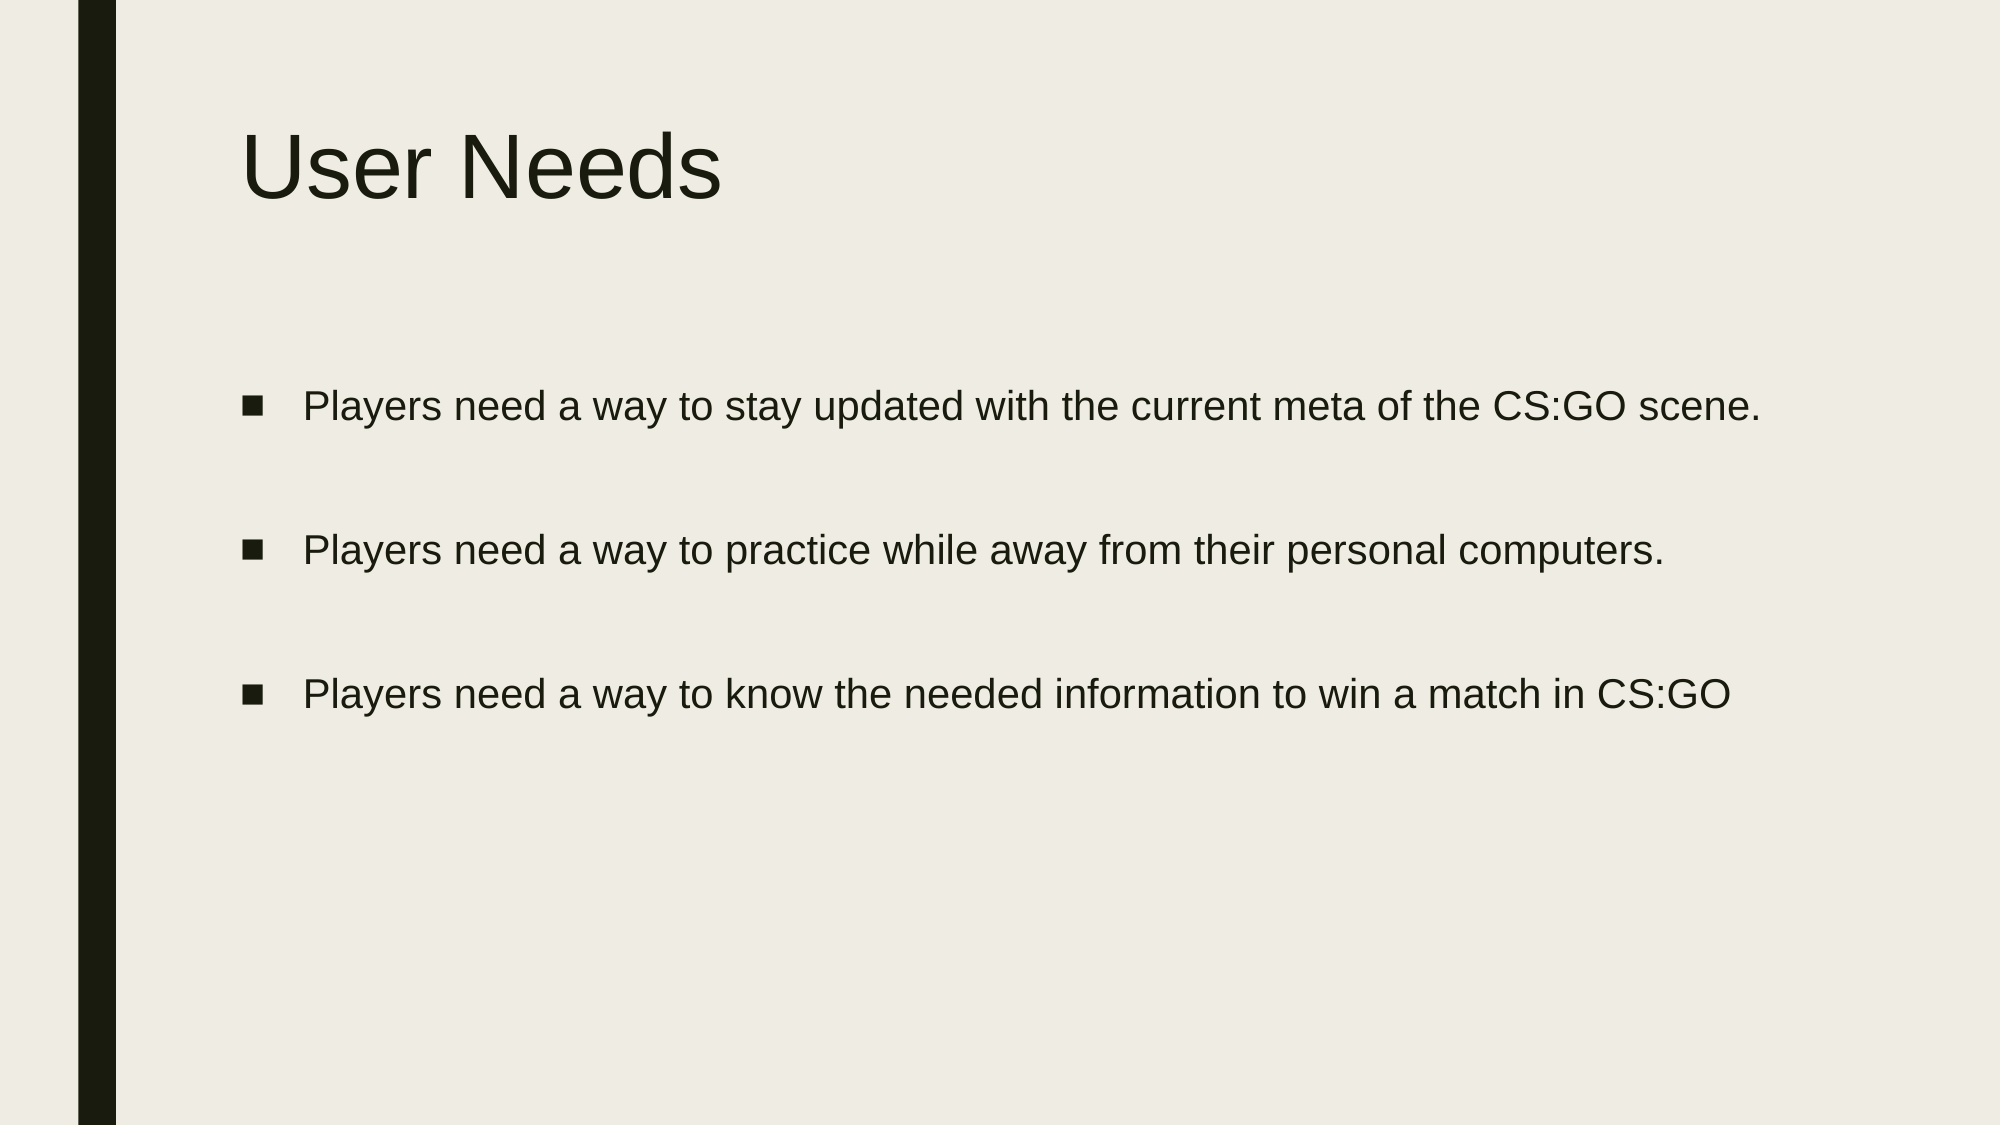

# User Needs
Players need a way to stay updated with the current meta of the CS:GO scene.

Players need a way to practice while away from their personal computers.

Players need a way to know the needed information to win a match in CS:GO